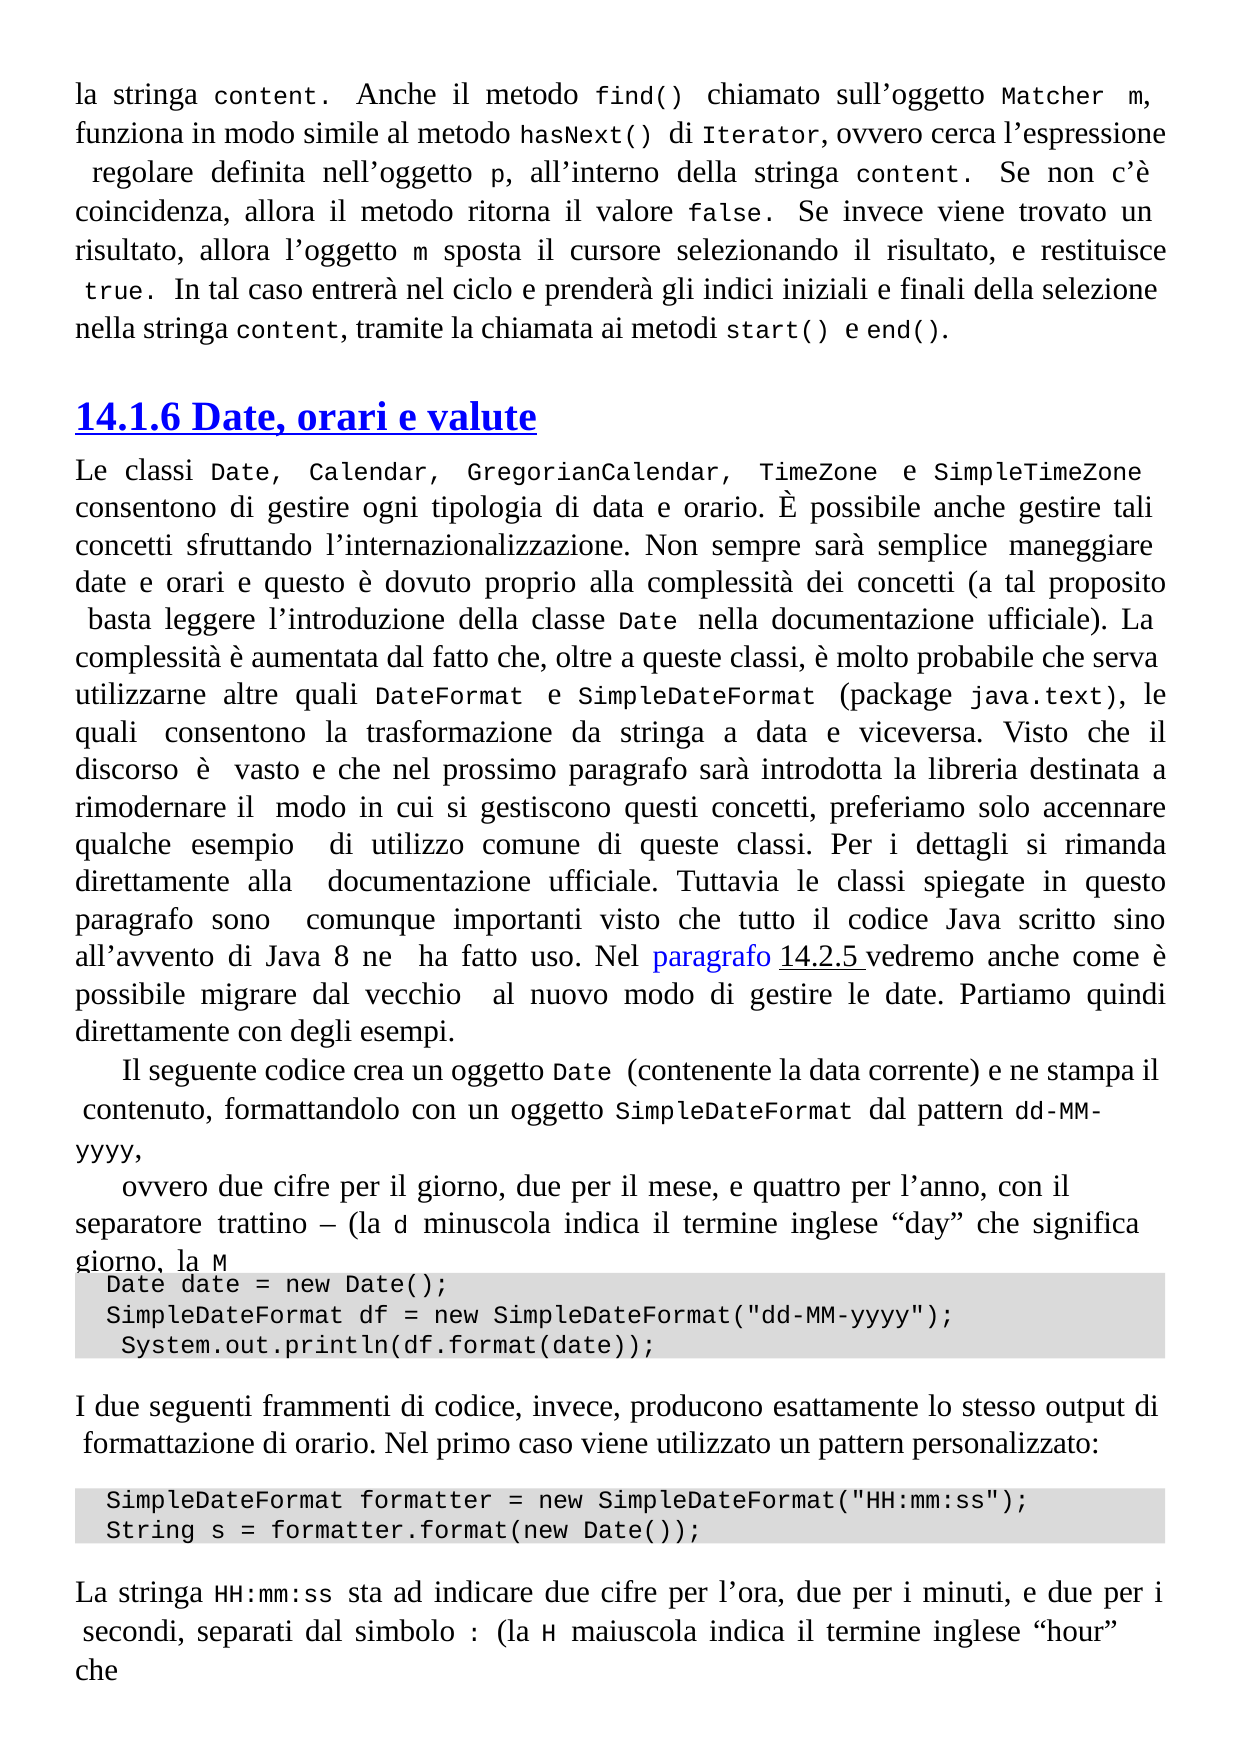

la stringa content. Anche il metodo find() chiamato sull’oggetto Matcher m,  funziona in modo simile al metodo hasNext() di Iterator, ovvero cerca l’espressione  regolare definita nell’oggetto p, all’interno della stringa content. Se non c’è  coincidenza, allora il metodo ritorna il valore false. Se invece viene trovato un  risultato, allora l’oggetto m sposta il cursore selezionando il risultato, e restituisce  true. In tal caso entrerà nel ciclo e prenderà gli indici iniziali e finali della selezione  nella stringa content, tramite la chiamata ai metodi start() e end().

14.1.6 Date, orari e valute
Le classi Date, Calendar, GregorianCalendar, TimeZone e SimpleTimeZone  consentono di gestire ogni tipologia di data e orario. È possibile anche gestire tali  concetti sfruttando l’internazionalizzazione. Non sempre sarà semplice maneggiare  date e orari e questo è dovuto proprio alla complessità dei concetti (a tal proposito  basta leggere l’introduzione della classe Date nella documentazione ufficiale). La  complessità è aumentata dal fatto che, oltre a queste classi, è molto probabile che serva  utilizzarne altre quali DateFormat e SimpleDateFormat (package java.text), le quali  consentono la trasformazione da stringa a data e viceversa. Visto che il discorso è  vasto e che nel prossimo paragrafo sarà introdotta la libreria destinata a rimodernare il  modo in cui si gestiscono questi concetti, preferiamo solo accennare qualche esempio  di utilizzo comune di queste classi. Per i dettagli si rimanda direttamente alla  documentazione ufficiale. Tuttavia le classi spiegate in questo paragrafo sono  comunque importanti visto che tutto il codice Java scritto sino all’avvento di Java 8 ne  ha fatto uso. Nel paragrafo 14.2.5 vedremo anche come è possibile migrare dal vecchio  al nuovo modo di gestire le date. Partiamo quindi direttamente con degli esempi.
Il seguente codice crea un oggetto Date (contenente la data corrente) e ne stampa il  contenuto, formattandolo con un oggetto SimpleDateFormat dal pattern dd-MM-yyyy,
ovvero due cifre per il giorno, due per il mese, e quattro per l’anno, con il separatore  trattino – (la d minuscola indica il termine inglese “day” che significa giorno, la M
maiuscola il termine “month” che significa mese, e la y minuscola corrisponde al  termine “year” che significa anno):
Date date = new Date();
SimpleDateFormat df = new SimpleDateFormat("dd-MM-yyyy");  System.out.println(df.format(date));
I due seguenti frammenti di codice, invece, producono esattamente lo stesso output di  formattazione di orario. Nel primo caso viene utilizzato un pattern personalizzato:
SimpleDateFormat formatter = new SimpleDateFormat("HH:mm:ss");
String s = formatter.format(new Date());
La stringa HH:mm:ss sta ad indicare due cifre per l’ora, due per i minuti, e due per i  secondi, separati dal simbolo : (la H maiuscola indica il termine inglese “hour” che